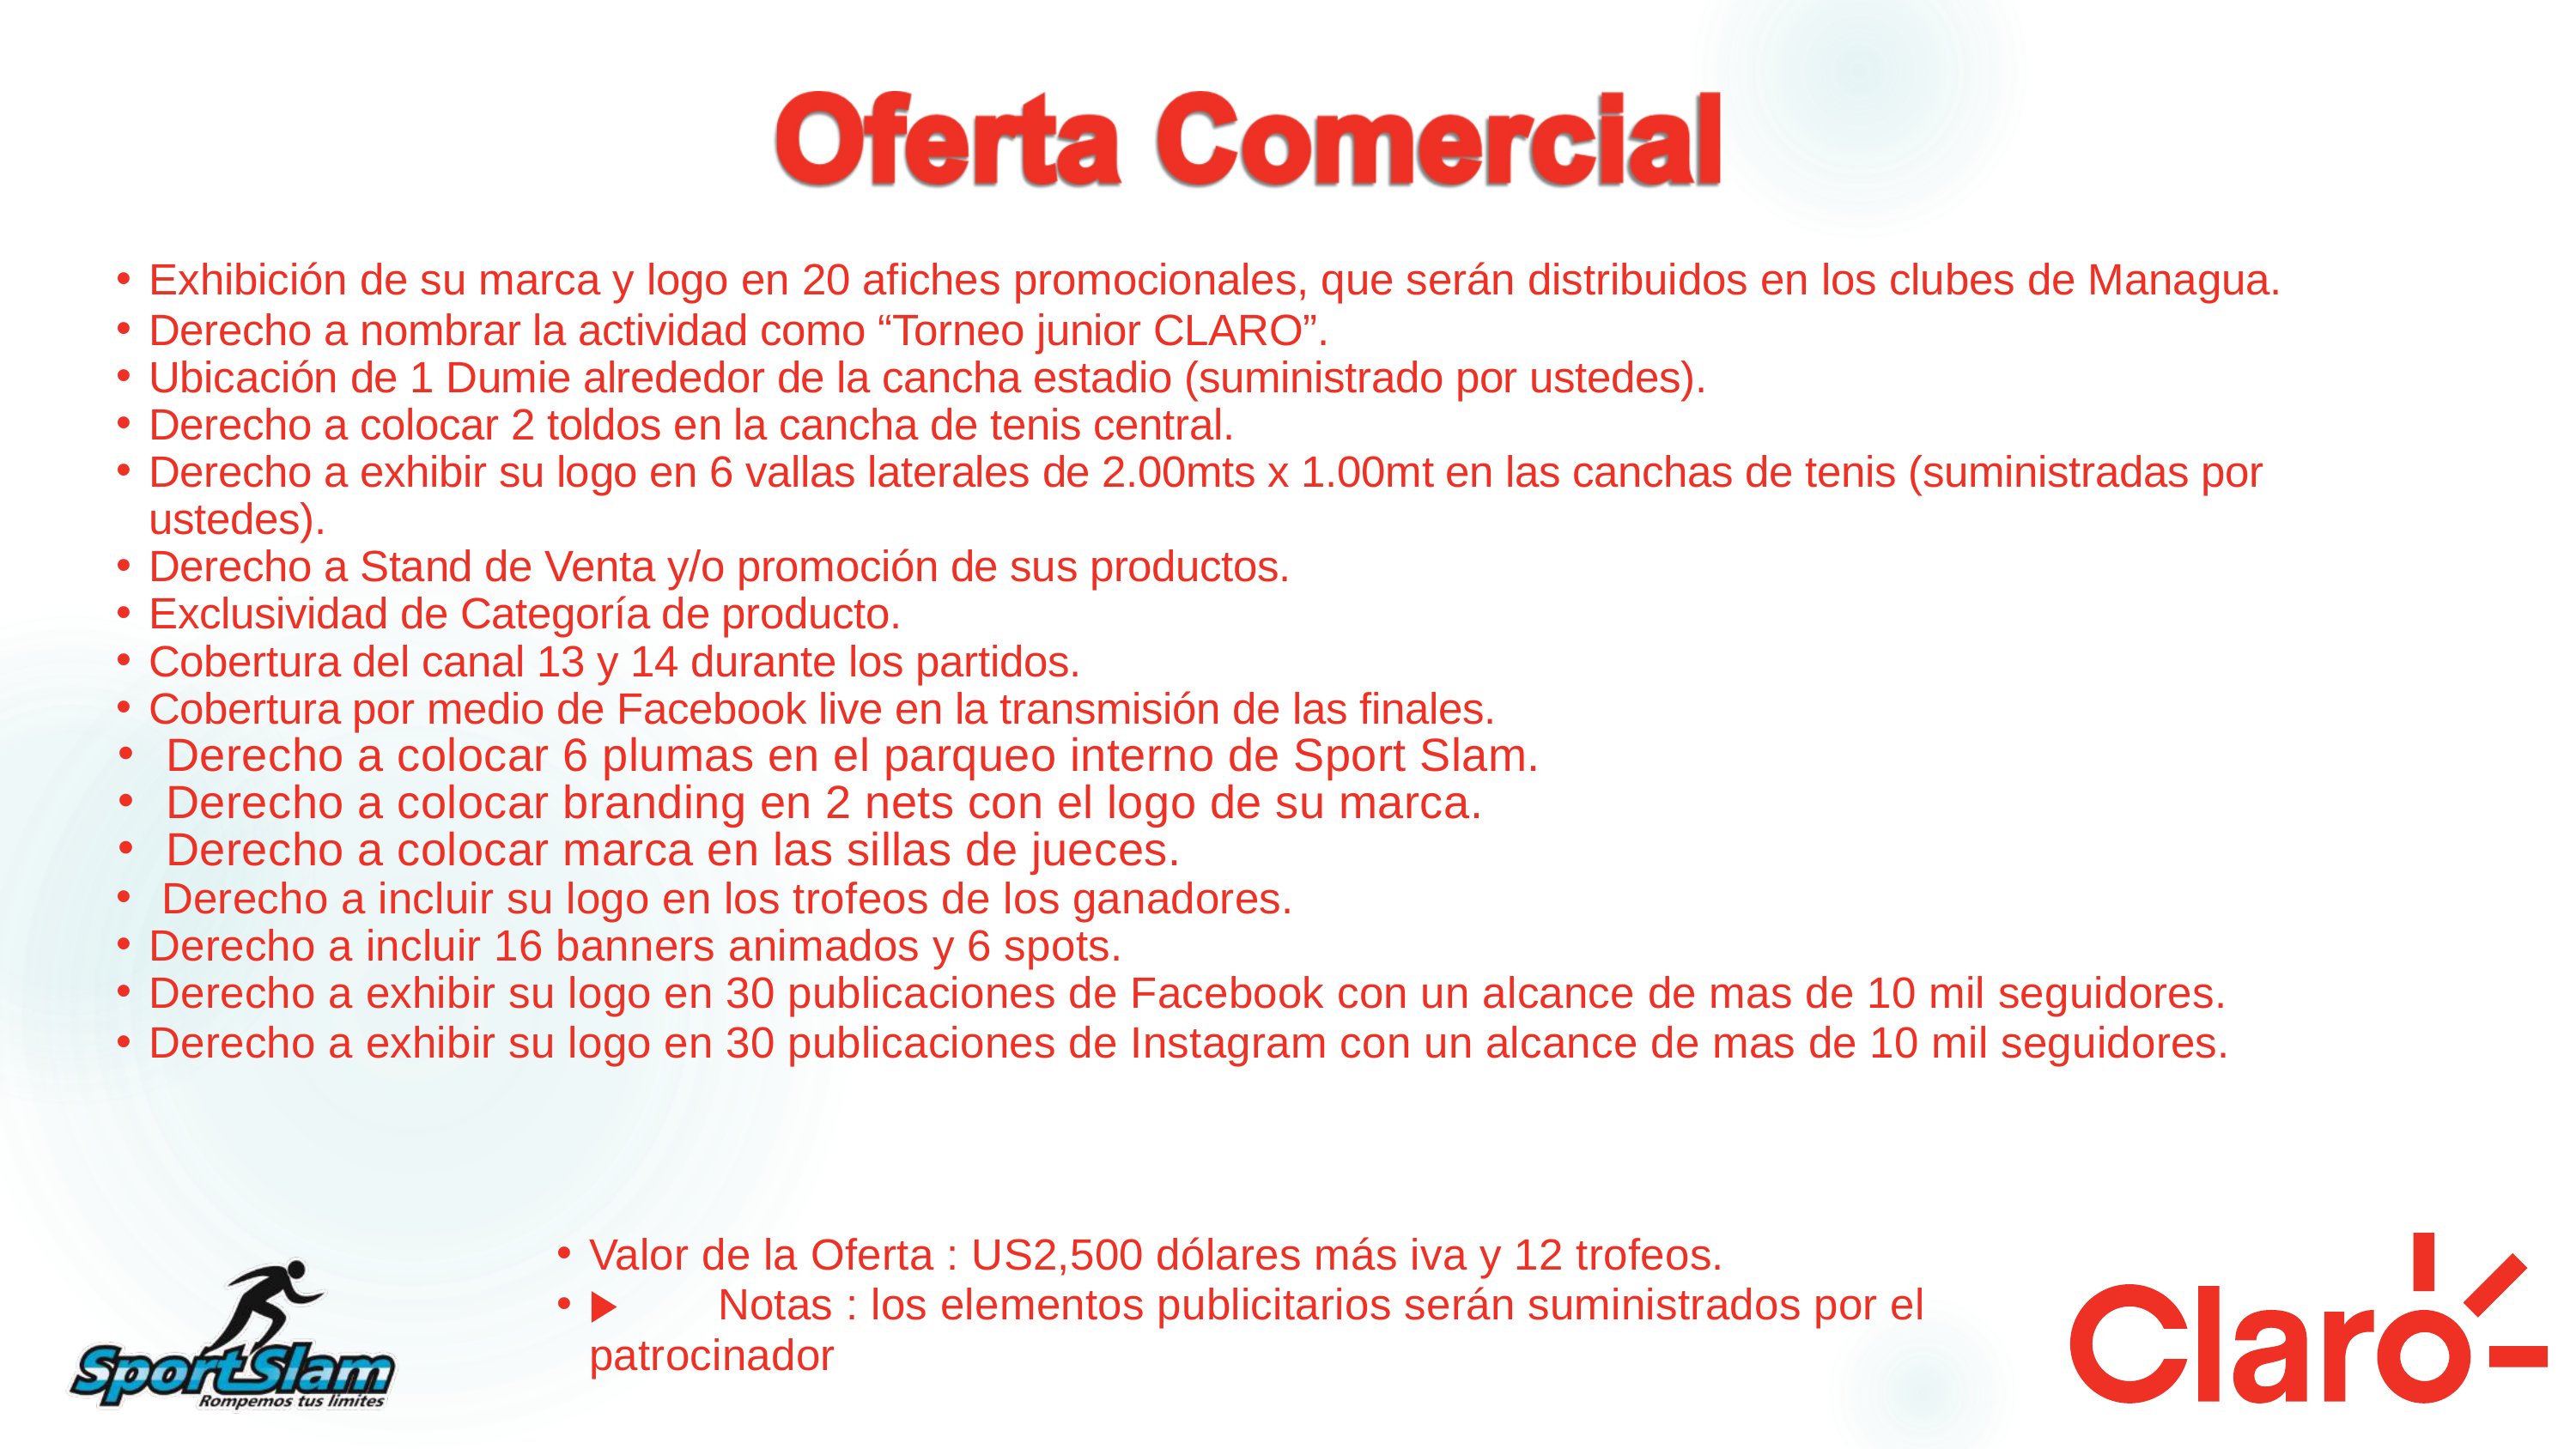

Exhibición de su marca y logo en 20 afiches promocionales, que serán distribuidos en los clubes de Managua.
Derecho a nombrar la actividad como “Torneo junior CLARO”.
Ubicación de 1 Dumie alrededor de la cancha estadio (suministrado por ustedes).
Derecho a colocar 2 toldos en la cancha de tenis central.
Derecho a exhibir su logo en 6 vallas laterales de 2.00mts x 1.00mt en las canchas de tenis (suministradas por ustedes).
Derecho a Stand de Venta y/o promoción de sus productos.
Exclusividad de Categoría de producto.
Cobertura del canal 13 y 14 durante los partidos.
Cobertura por medio de Facebook live en la transmisión de las finales.
 Derecho a colocar 6 plumas en el parqueo interno de Sport Slam.
 Derecho a colocar branding en 2 nets con el logo de su marca.
 Derecho a colocar marca en las sillas de jueces.
 Derecho a incluir su logo en los trofeos de los ganadores.
Derecho a incluir 16 banners animados y 6 spots.
Derecho a exhibir su logo en 30 publicaciones de Facebook con un alcance de mas de 10 mil seguidores.
Derecho a exhibir su logo en 30 publicaciones de Instagram con un alcance de mas de 10 mil seguidores.

Valor de la Oferta : US2,500 dólares más iva y 12 trofeos.
▶	Notas : los elementos publicitarios serán suministrados por el patrocinador